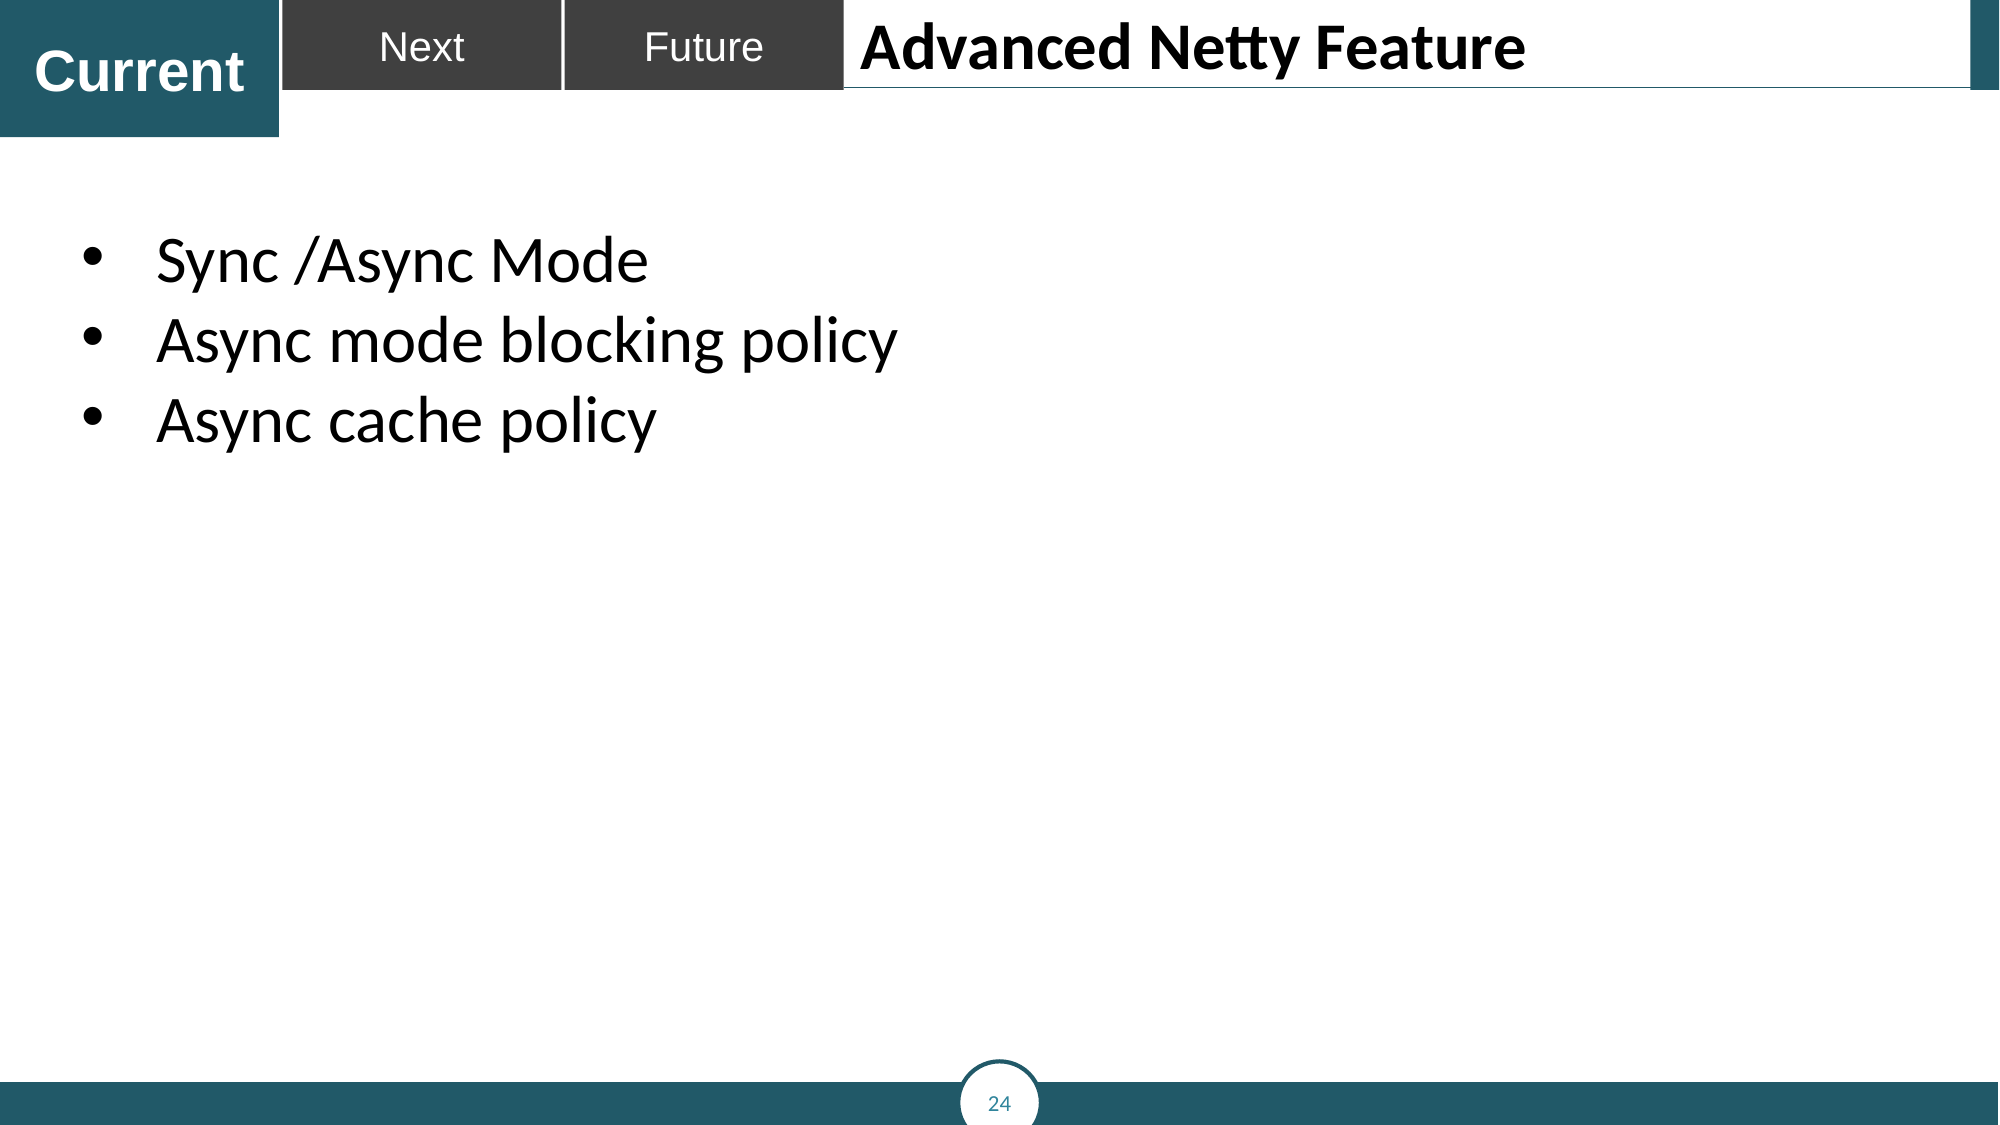

Advanced Netty Feature
Sync /Async Mode
Async mode blocking policy
Async cache policy